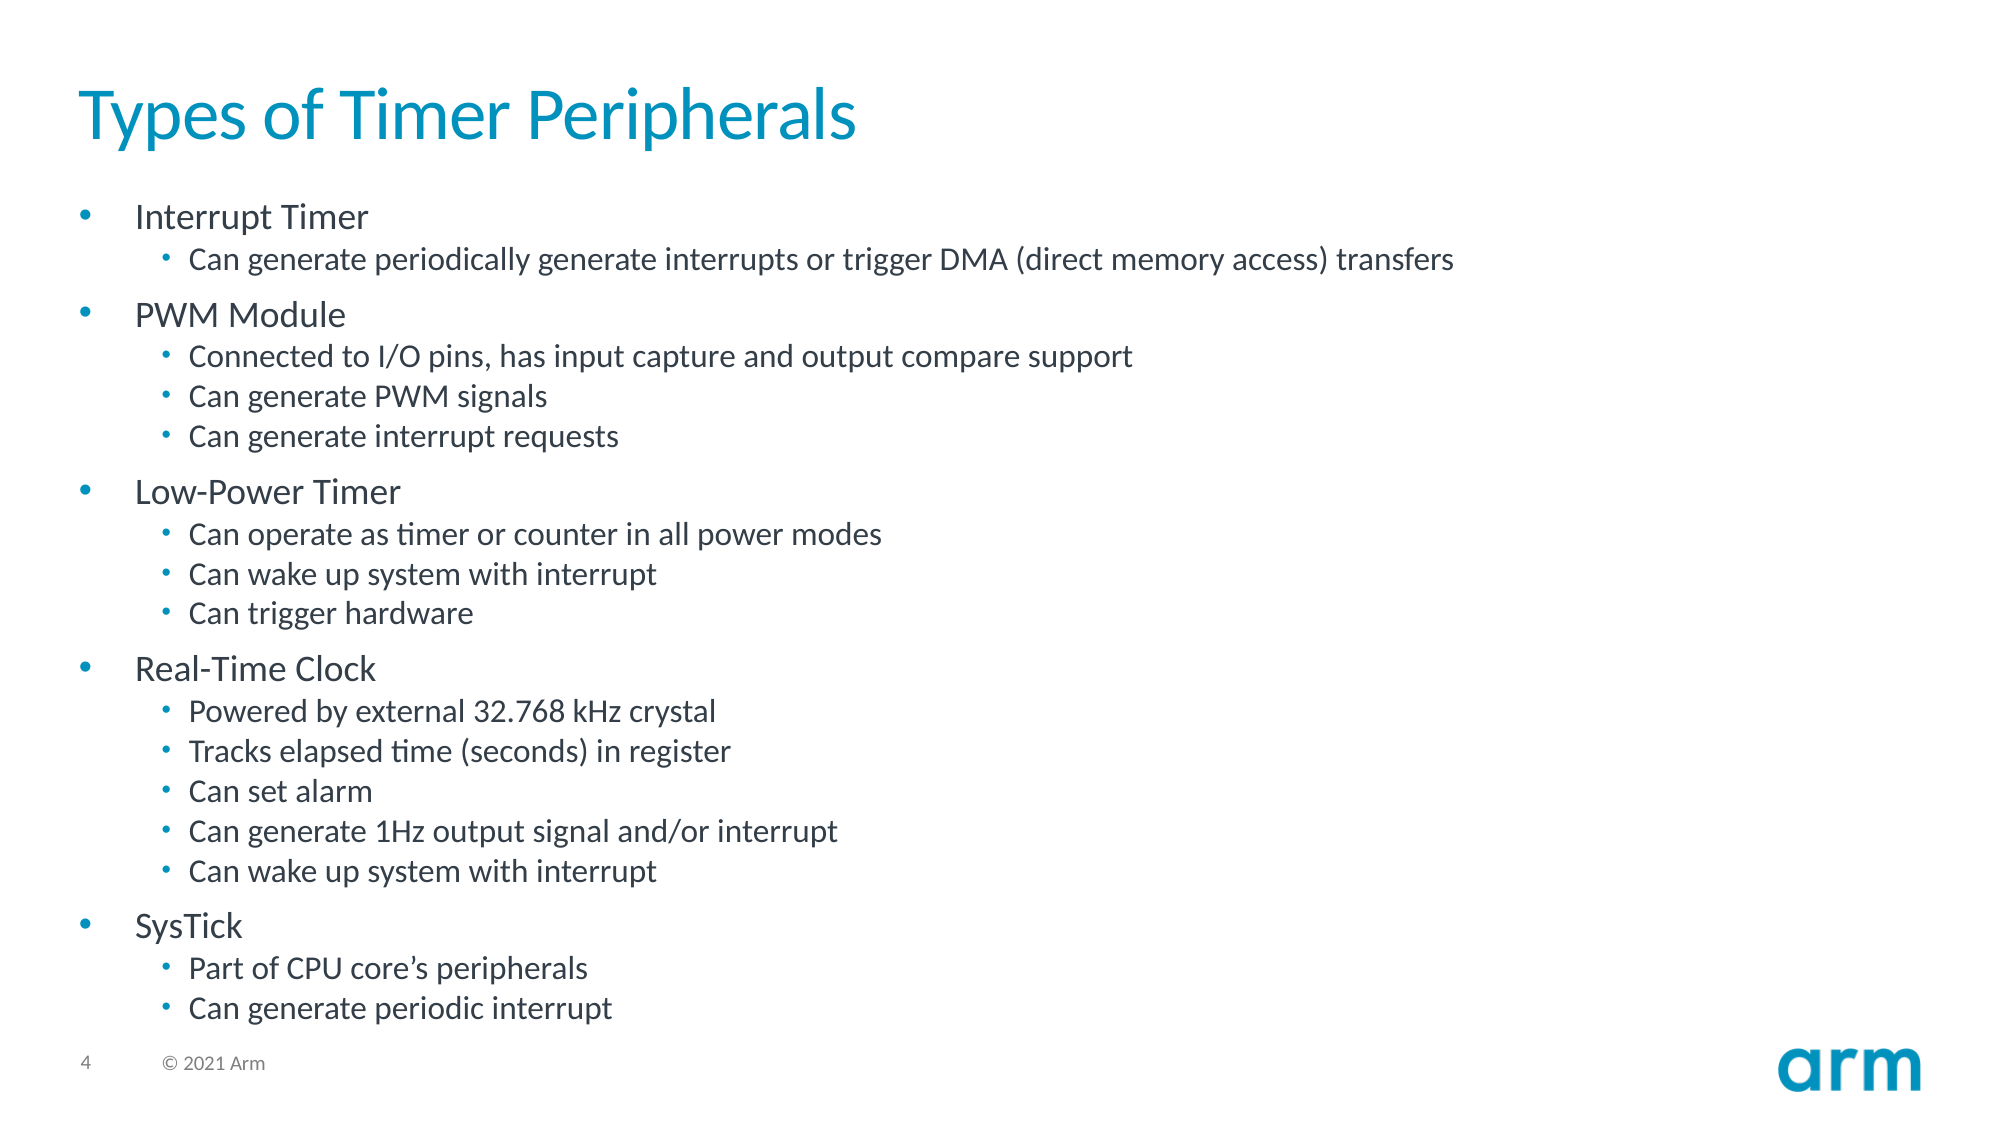

# Types of Timer Peripherals
Interrupt Timer
Can generate periodically generate interrupts or trigger DMA (direct memory access) transfers
PWM Module
Connected to I/O pins, has input capture and output compare support
Can generate PWM signals
Can generate interrupt requests
Low-Power Timer
Can operate as timer or counter in all power modes
Can wake up system with interrupt
Can trigger hardware
Real-Time Clock
Powered by external 32.768 kHz crystal
Tracks elapsed time (seconds) in register
Can set alarm
Can generate 1Hz output signal and/or interrupt
Can wake up system with interrupt
SysTick
Part of CPU core’s peripherals
Can generate periodic interrupt